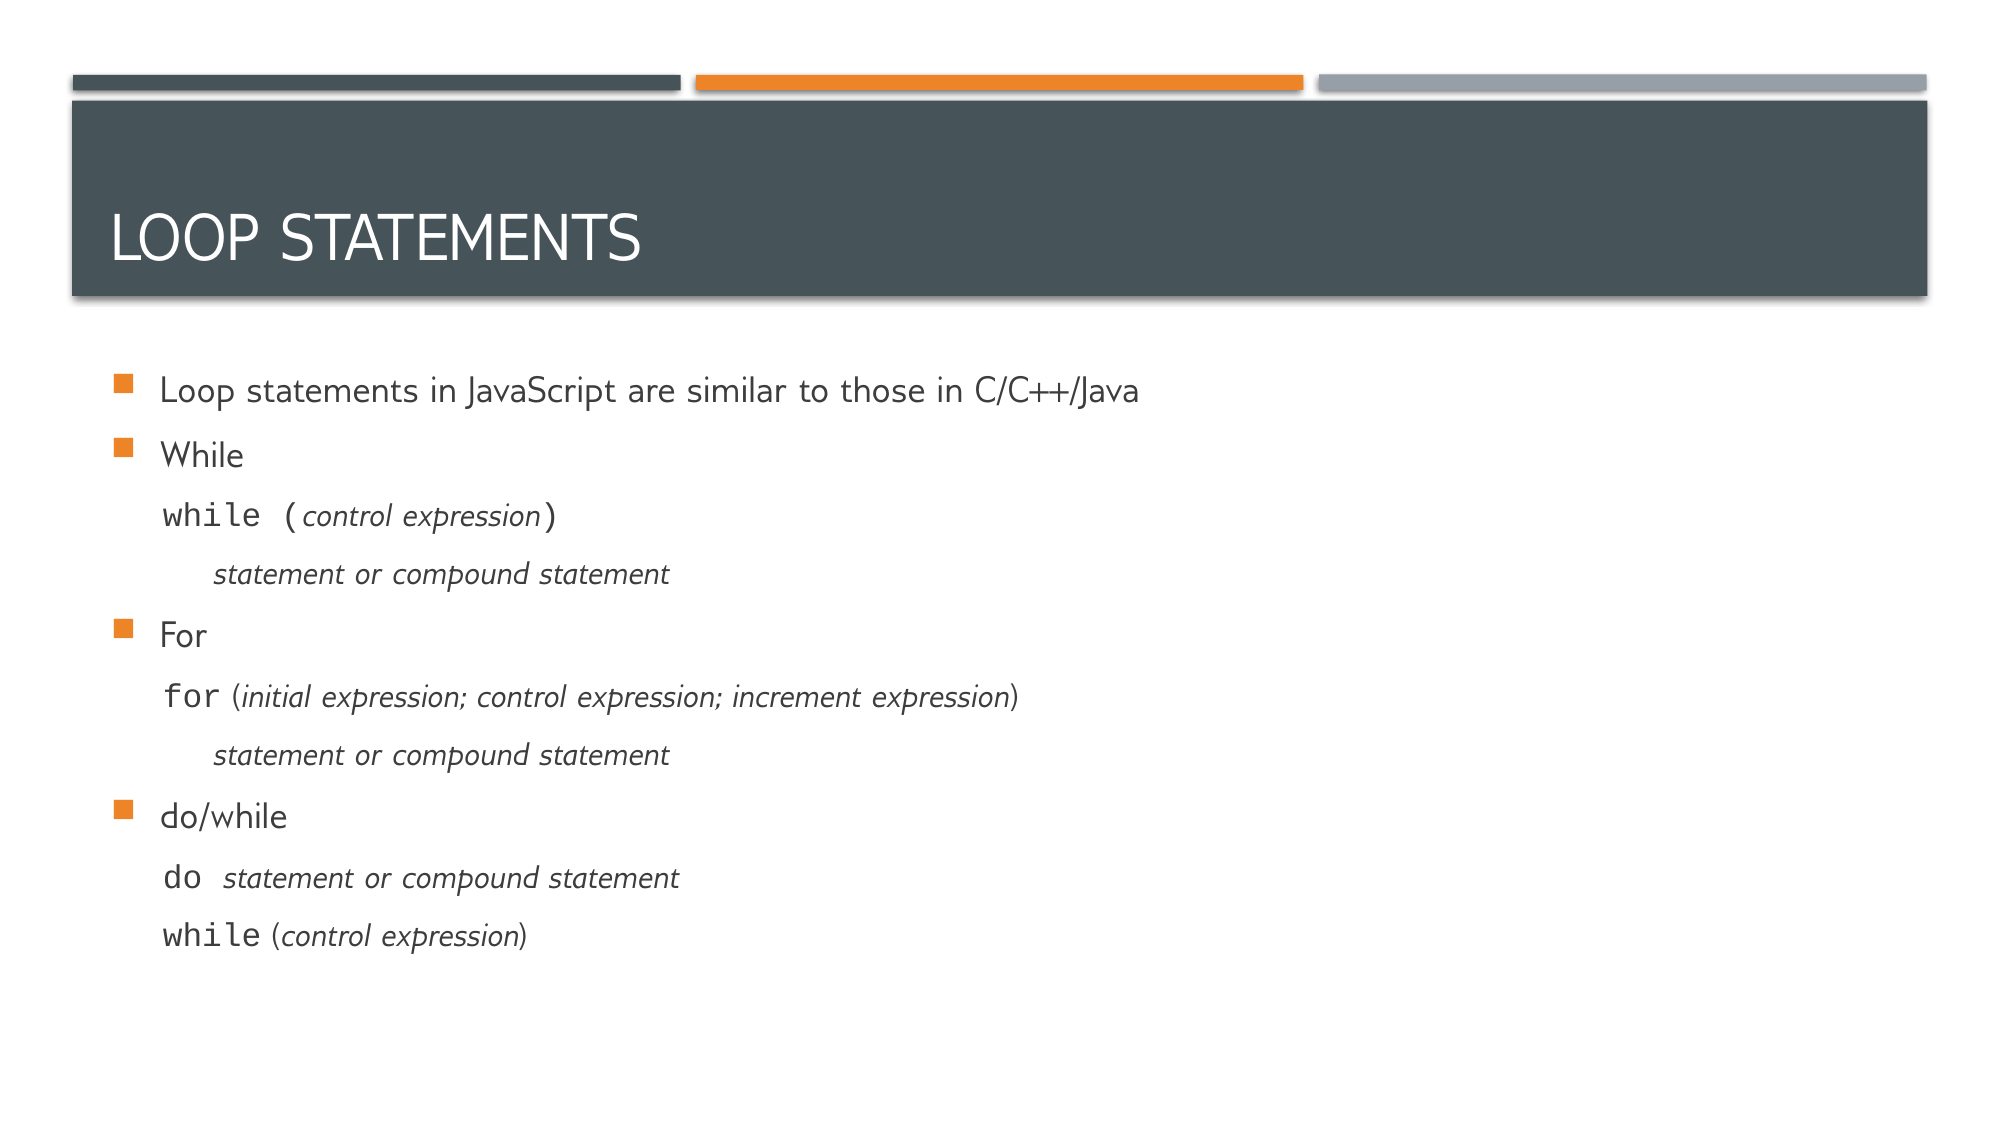

# Loop Statements
Loop statements in JavaScript are similar to those in C/C++/Java
While
while (control expression)
	statement or compound statement
For
for (initial expression; control expression; increment expression)
	statement or compound statement
do/while
do statement or compound statement
while (control expression)